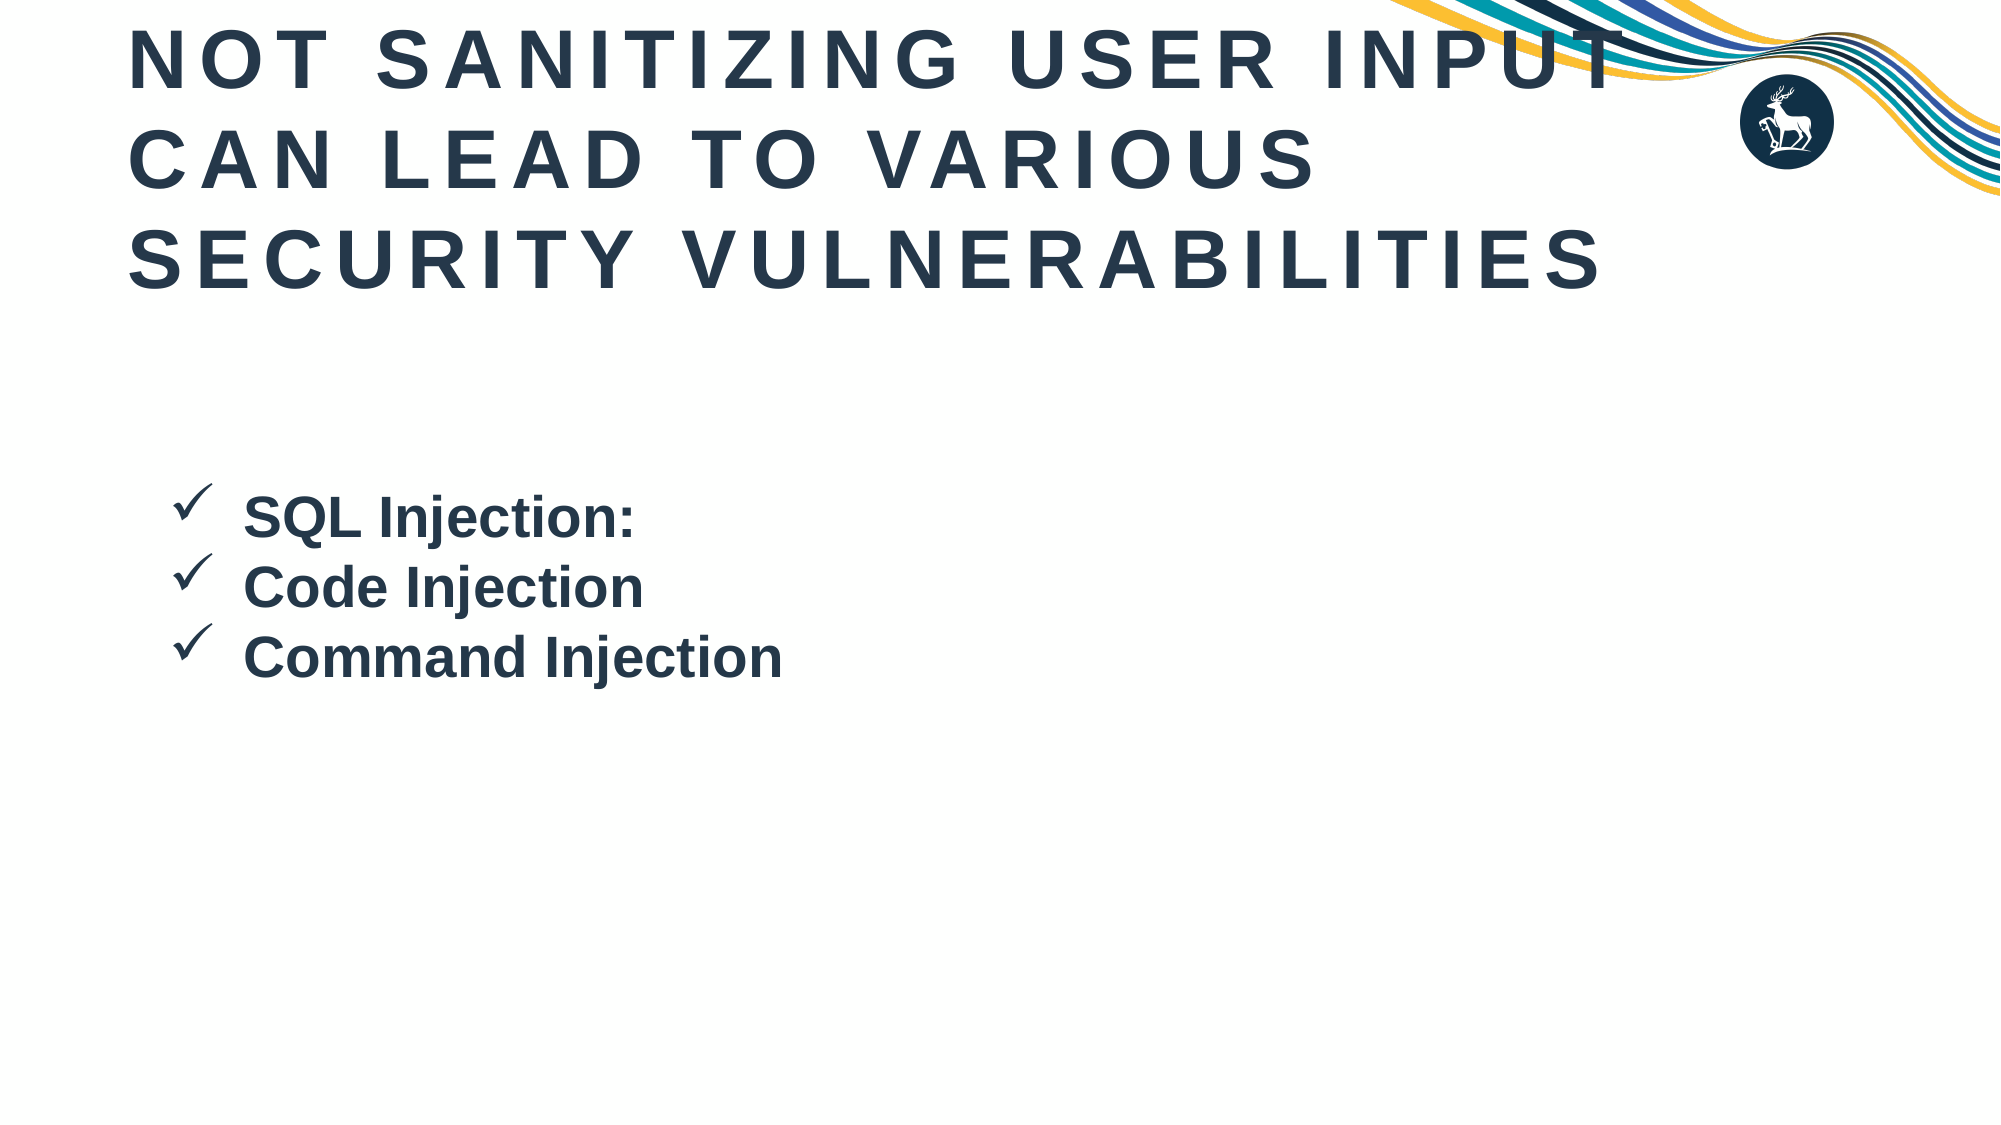

# Not sanitizing user input can lead to various security vulnerabilities
SQL Injection:
Code Injection
Command Injection